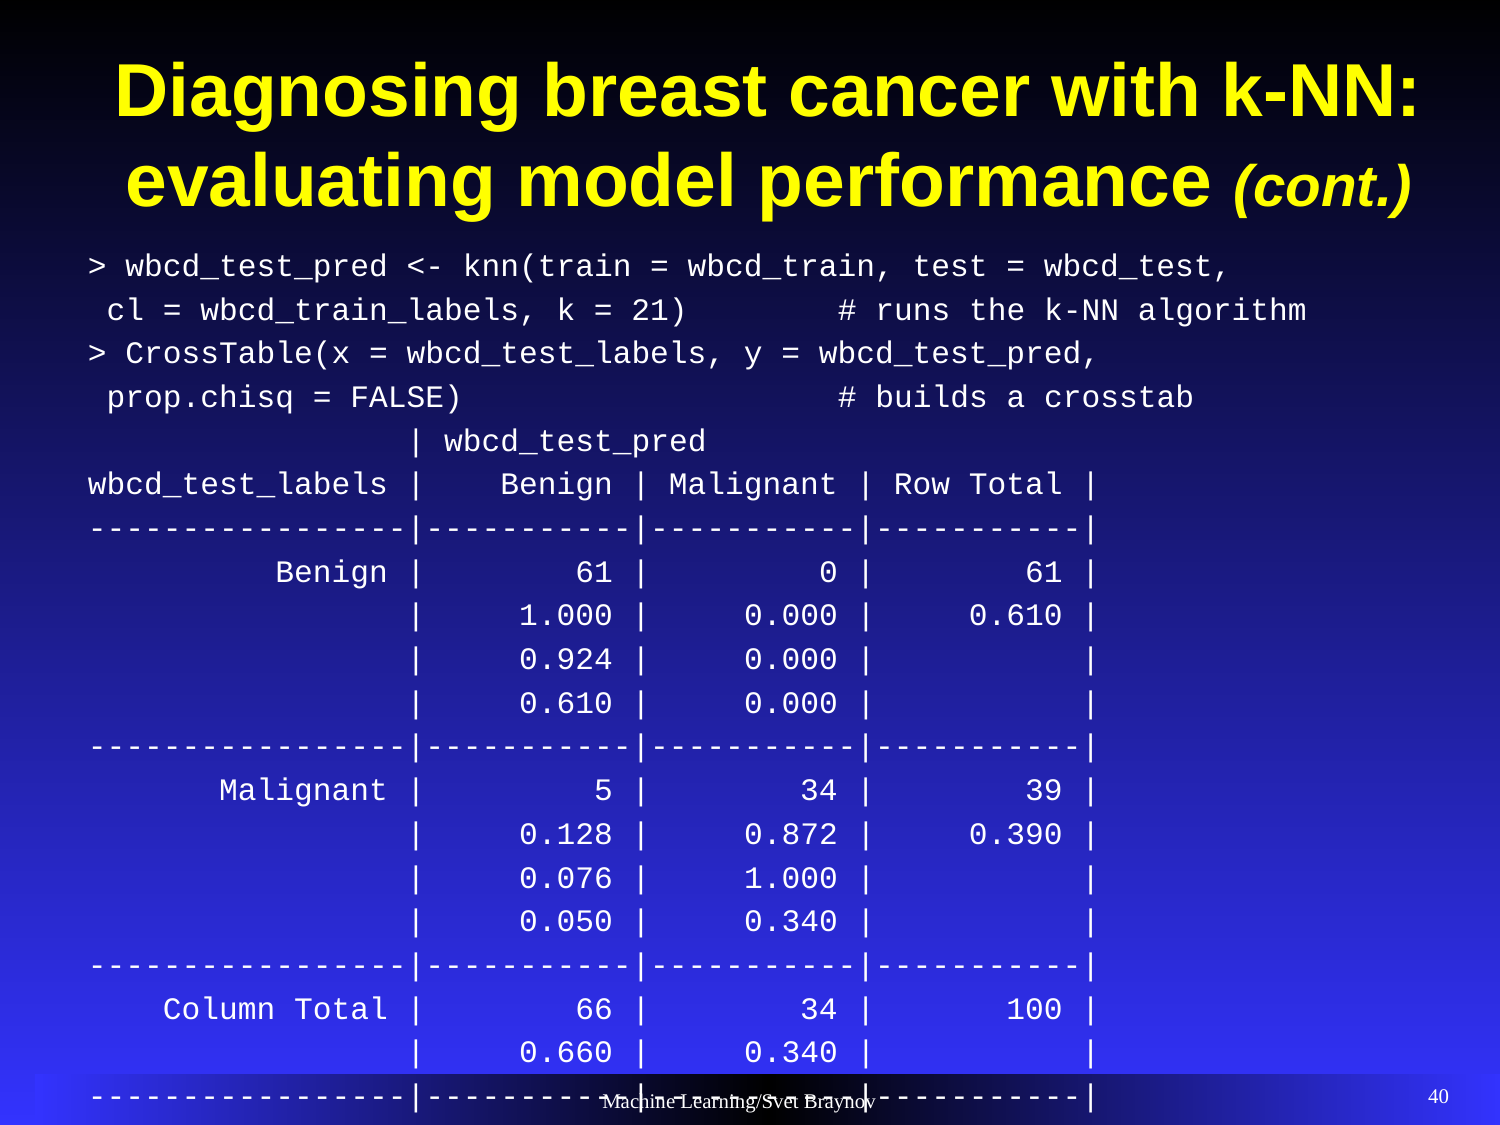

# Diagnosing breast cancer with k-NN: evaluating model performance (cont.)
> wbcd_test_pred <- knn(train = wbcd_train, test = wbcd_test,
 cl = wbcd_train_labels, k = 21)	# runs the k-NN algorithm
> CrossTable(x = wbcd_test_labels, y = wbcd_test_pred,
 prop.chisq = FALSE)			# builds a crosstab
                 | wbcd_test_pred
wbcd_test_labels |    Benign | Malignant | Row Total |
-----------------|-----------|-----------|-----------|
          Benign |        61 |         0 |        61 |
                 |     1.000 |     0.000 |     0.610 |
                 |     0.924 |     0.000 |           |
                 |     0.610 |     0.000 |           |
-----------------|-----------|-----------|-----------|
       Malignant |         5 |        34 |        39 |
                 |     0.128 |     0.872 |     0.390 |
                 |     0.076 |     1.000 |           |
                 |     0.050 |     0.340 |           |
-----------------|-----------|-----------|-----------|
    Column Total |        66 |        34 |       100 |
                 |     0.660 |     0.340 |           |
-----------------|-----------|-----------|-----------|

40